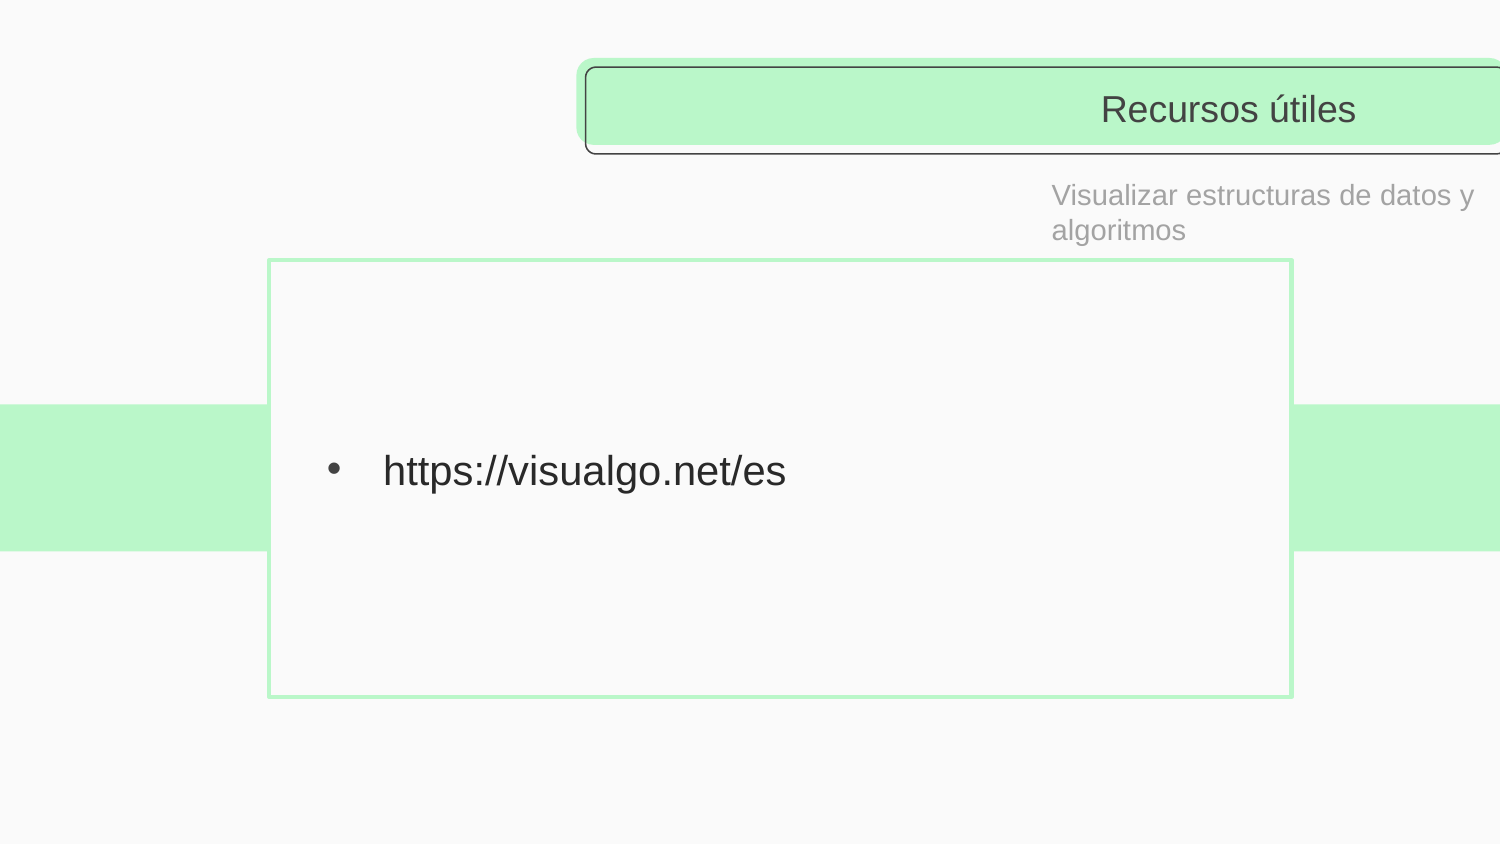

# Recursos útiles
Visualizar estructuras de datos y algoritmos
https://visualgo.net/es